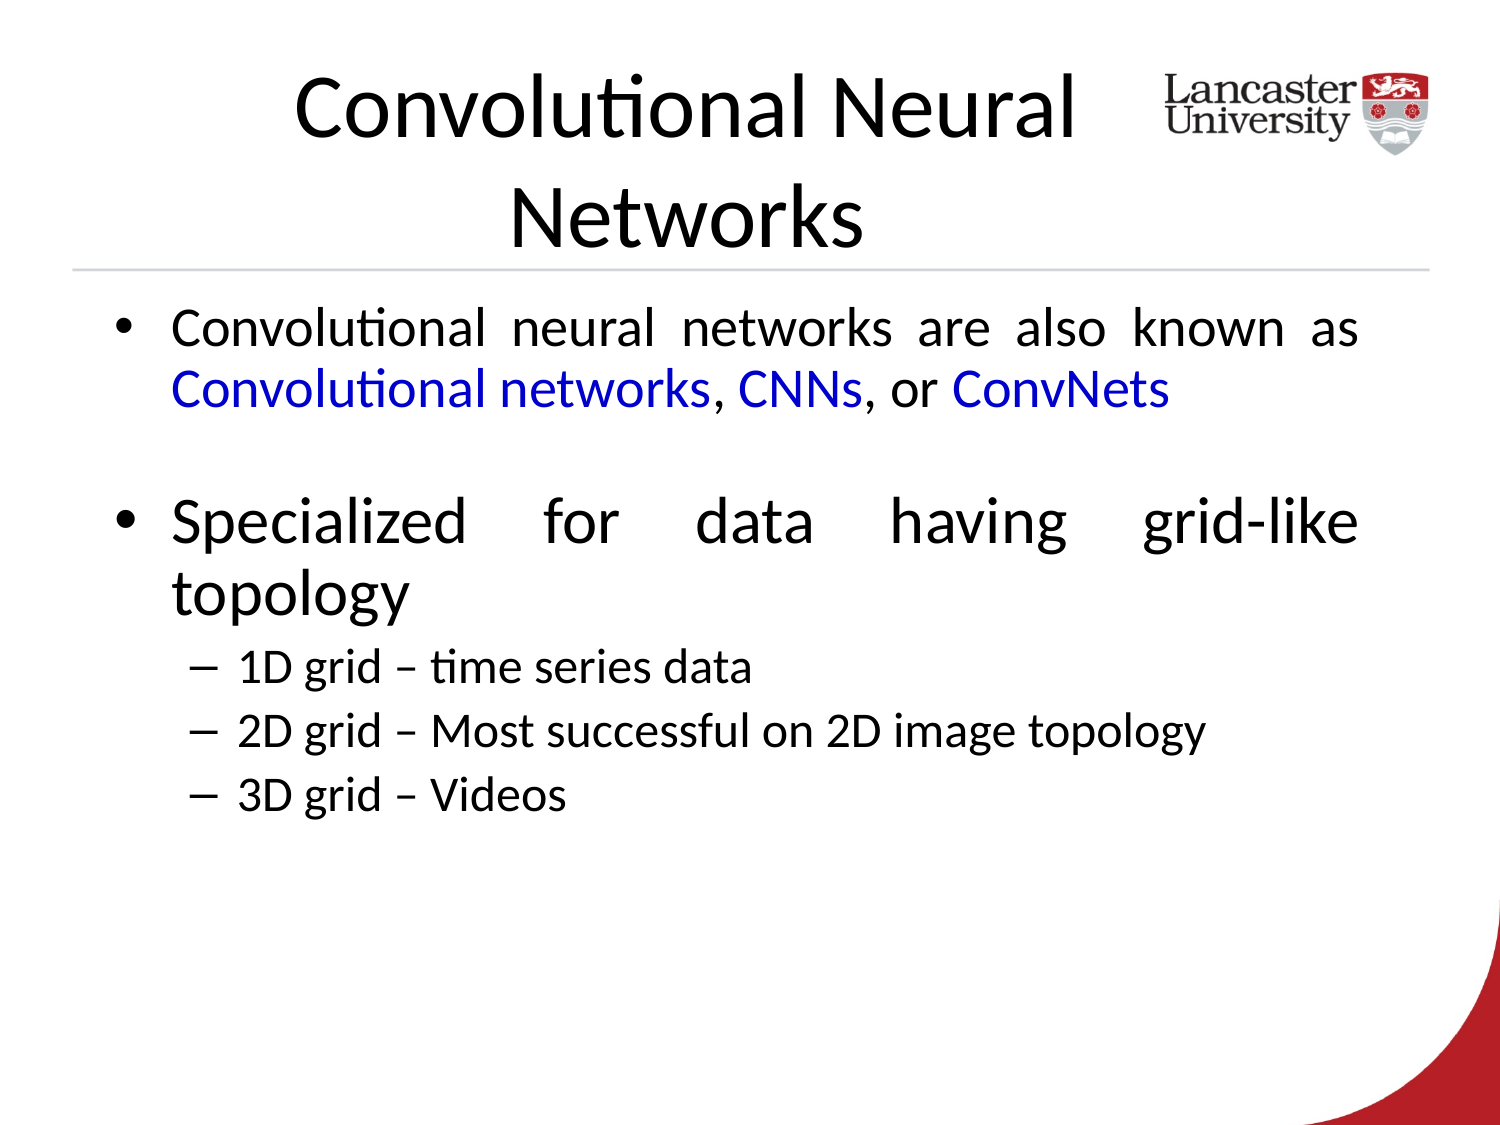

Convolutional Neural
Networks
Convolutional neural networks are also known as Convolutional networks, CNNs, or ConvNets

Specialized for data having grid-like topology
1D grid – time series data
2D grid – Most successful on 2D image topology
3D grid – Videos